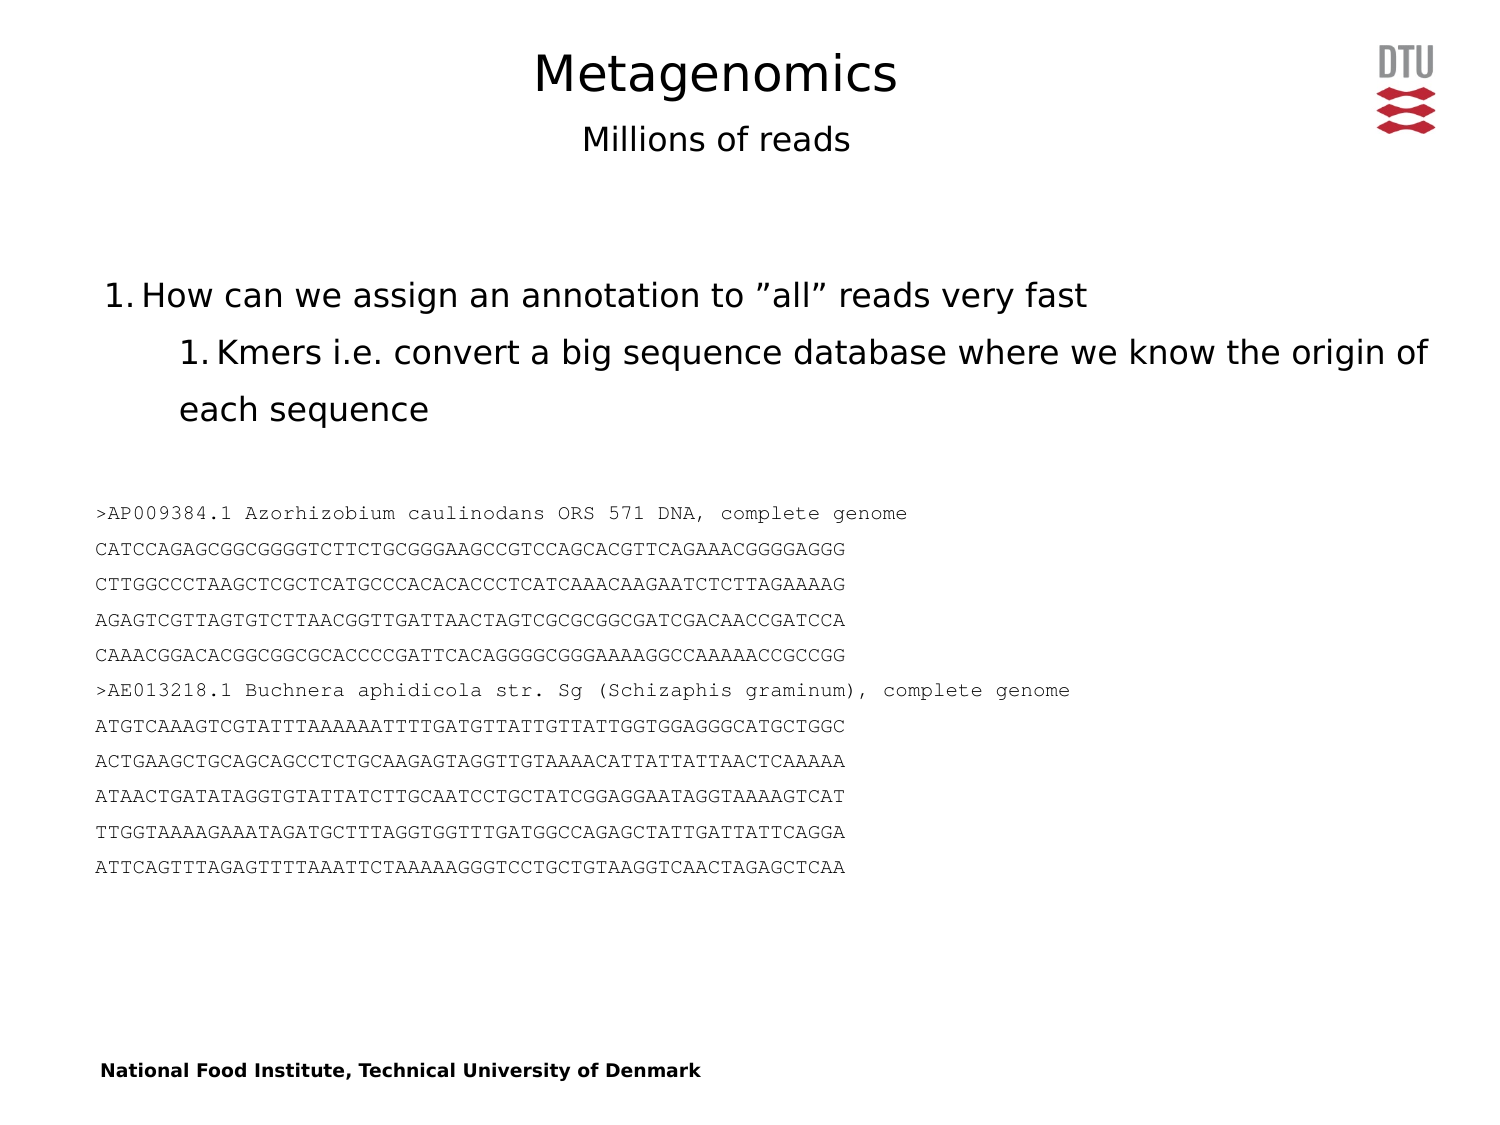

Metagenomics
Millions of reads
How can we assign an annotation to ”all” reads very fast
Kmers i.e. convert a big sequence database where we know the origin of
each sequence
>AP009384.1 Azorhizobium caulinodans ORS 571 DNA, complete genome
CATCCAGAGCGGCGGGGTCTTCTGCGGGAAGCCGTCCAGCACGTTCAGAAACGGGGAGGG
CTTGGCCCTAAGCTCGCTCATGCCCACACACCCTCATCAAACAAGAATCTCTTAGAAAAG
AGAGTCGTTAGTGTCTTAACGGTTGATTAACTAGTCGCGCGGCGATCGACAACCGATCCA
CAAACGGACACGGCGGCGCACCCCGATTCACAGGGGCGGGAAAAGGCCAAAAACCGCCGG
>AE013218.1 Buchnera aphidicola str. Sg (Schizaphis graminum), complete genome
ATGTCAAAGTCGTATTTAAAAAATTTTGATGTTATTGTTATTGGTGGAGGGCATGCTGGC
ACTGAAGCTGCAGCAGCCTCTGCAAGAGTAGGTTGTAAAACATTATTATTAACTCAAAAA
ATAACTGATATAGGTGTATTATCTTGCAATCCTGCTATCGGAGGAATAGGTAAAAGTCAT
TTGGTAAAAGAAATAGATGCTTTAGGTGGTTTGATGGCCAGAGCTATTGATTATTCAGGA
ATTCAGTTTAGAGTTTTAAATTCTAAAAAGGGTCCTGCTGTAAGGTCAACTAGAGCTCAA